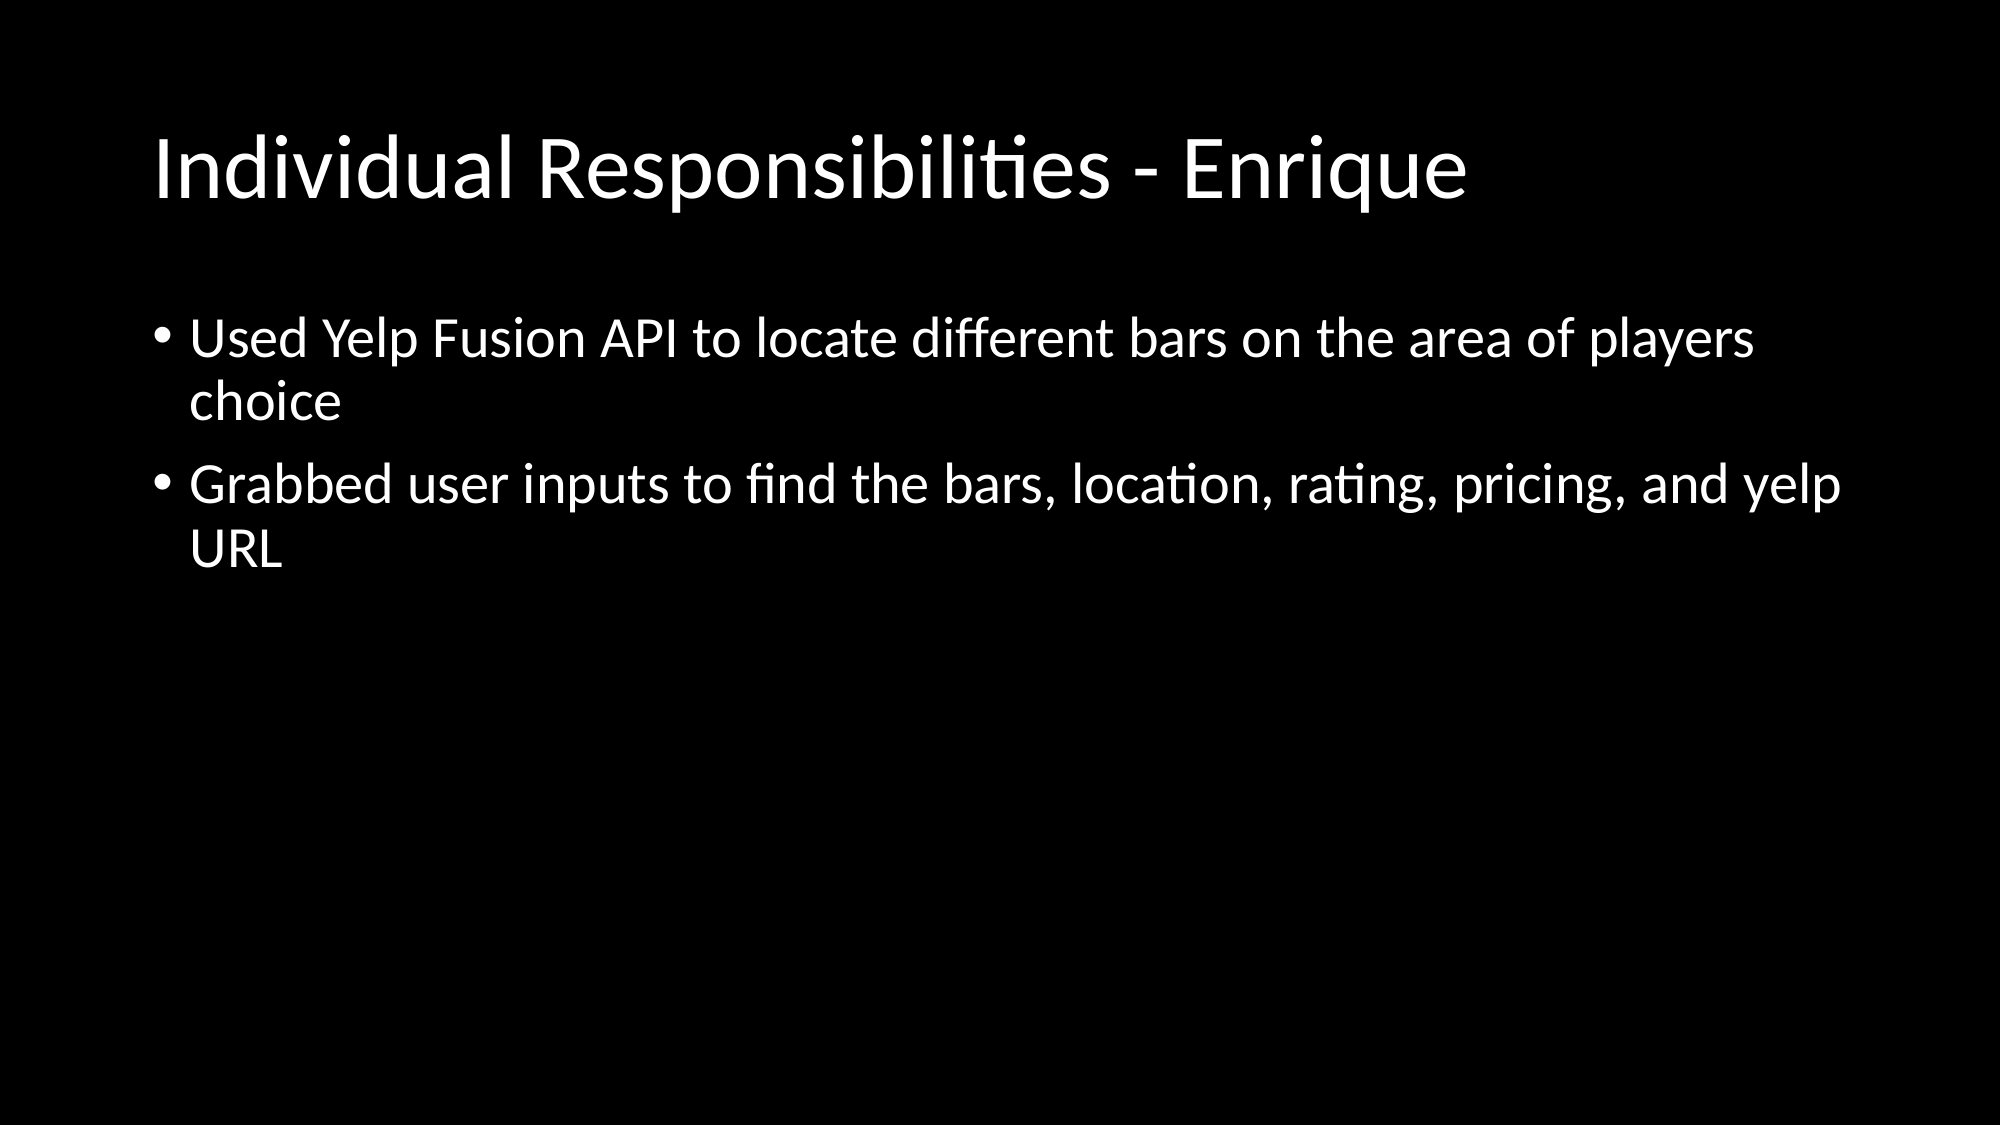

# Individual Responsibilities - Enrique
Used Yelp Fusion API to locate different bars on the area of players choice
Grabbed user inputs to find the bars, location, rating, pricing, and yelp URL